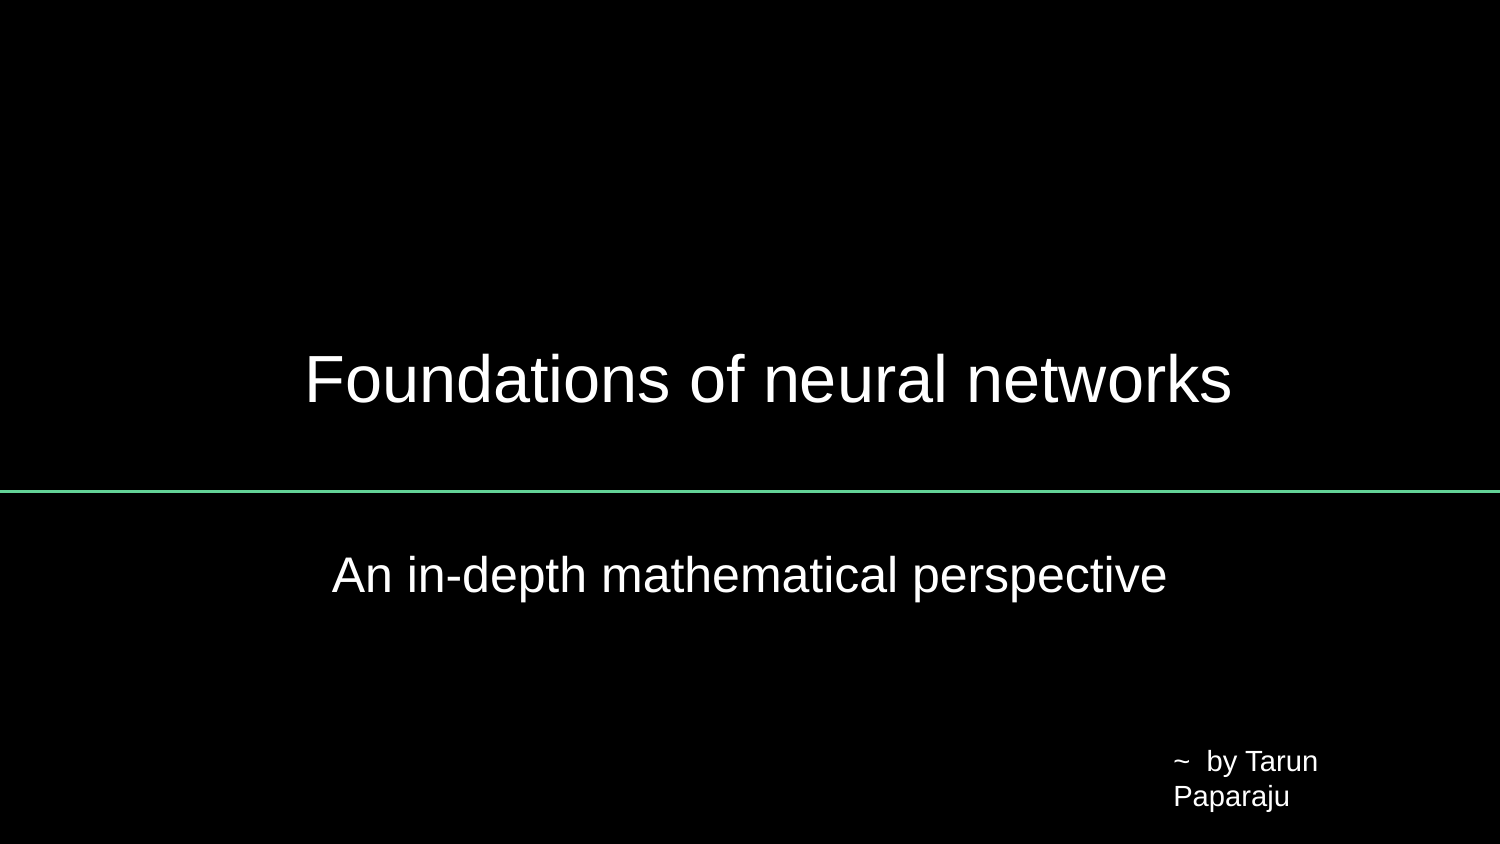

# Foundations of neural networks
An in-depth mathematical perspective
~  by Tarun Paparaju